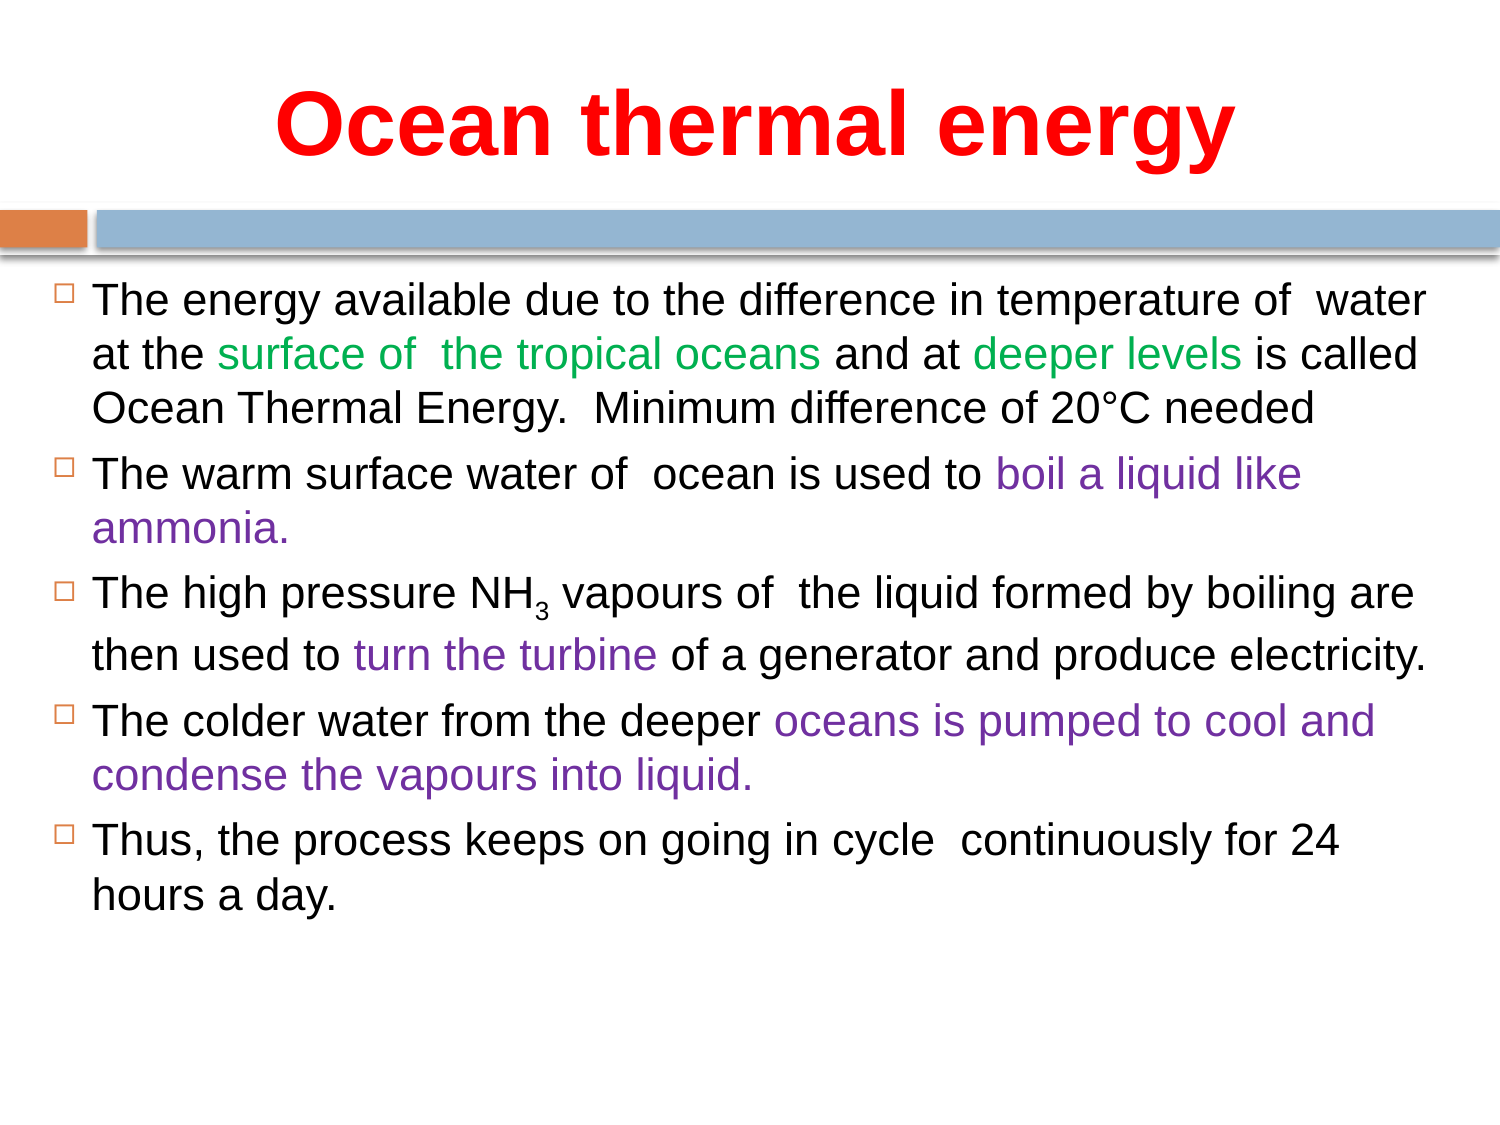

# Ocean thermal energy
The energy available due to the difference in temperature of  water at the surface of  the tropical oceans and at deeper levels is called Ocean Thermal Energy.  Minimum difference of 20°C needed
The warm surface water of  ocean is used to boil a liquid like ammonia.
The high pressure NH3 vapours of  the liquid formed by boiling are then used to turn the turbine of a generator and produce electricity.
The colder water from the deeper oceans is pumped to cool and condense the vapours into liquid.
Thus, the process keeps on going in cycle  continuously for 24 hours a day.